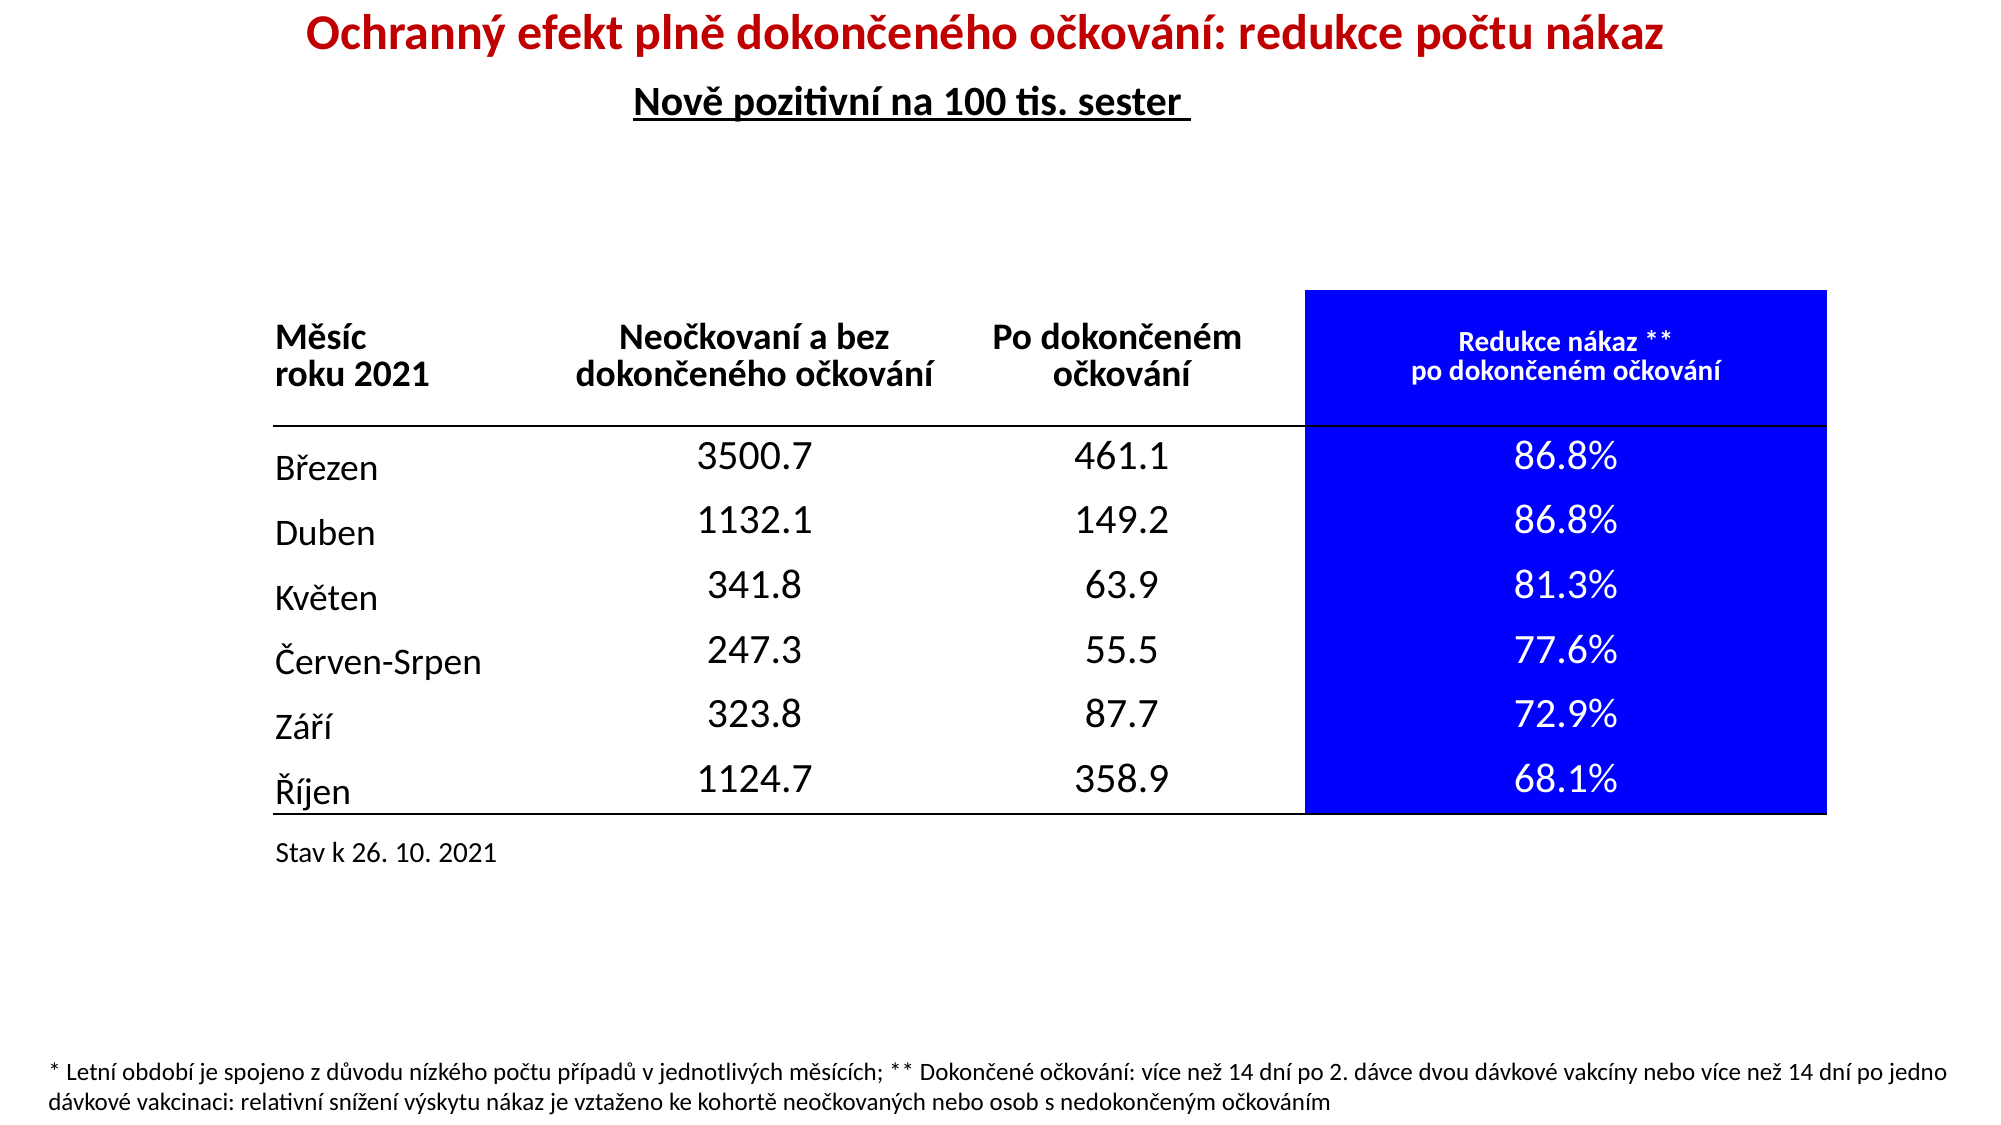

Ochranný efekt plně dokončeného očkování: redukce počtu nákaz
Nově pozitivní na 100 tis. sester
|  |  |  |  |
| --- | --- | --- | --- |
| Měsíc roku 2021 | Neočkovaní a bez dokončeného očkování | Po dokončeném očkování | Redukce nákaz \*\* po dokončeném očkování |
| Březen | 3500.7 | 461.1 | 86.8% |
| Duben | 1132.1 | 149.2 | 86.8% |
| Květen | 341.8 | 63.9 | 81.3% |
| Červen-Srpen | 247.3 | 55.5 | 77.6% |
| Září | 323.8 | 87.7 | 72.9% |
| Říjen | 1124.7 | 358.9 | 68.1% |
Stav k 26. 10. 2021
* Letní období je spojeno z důvodu nízkého počtu případů v jednotlivých měsících; ** Dokončené očkování: více než 14 dní po 2. dávce dvou dávkové vakcíny nebo více než 14 dní po jedno dávkové vakcinaci: relativní snížení výskytu nákaz je vztaženo ke kohortě neočkovaných nebo osob s nedokončeným očkováním